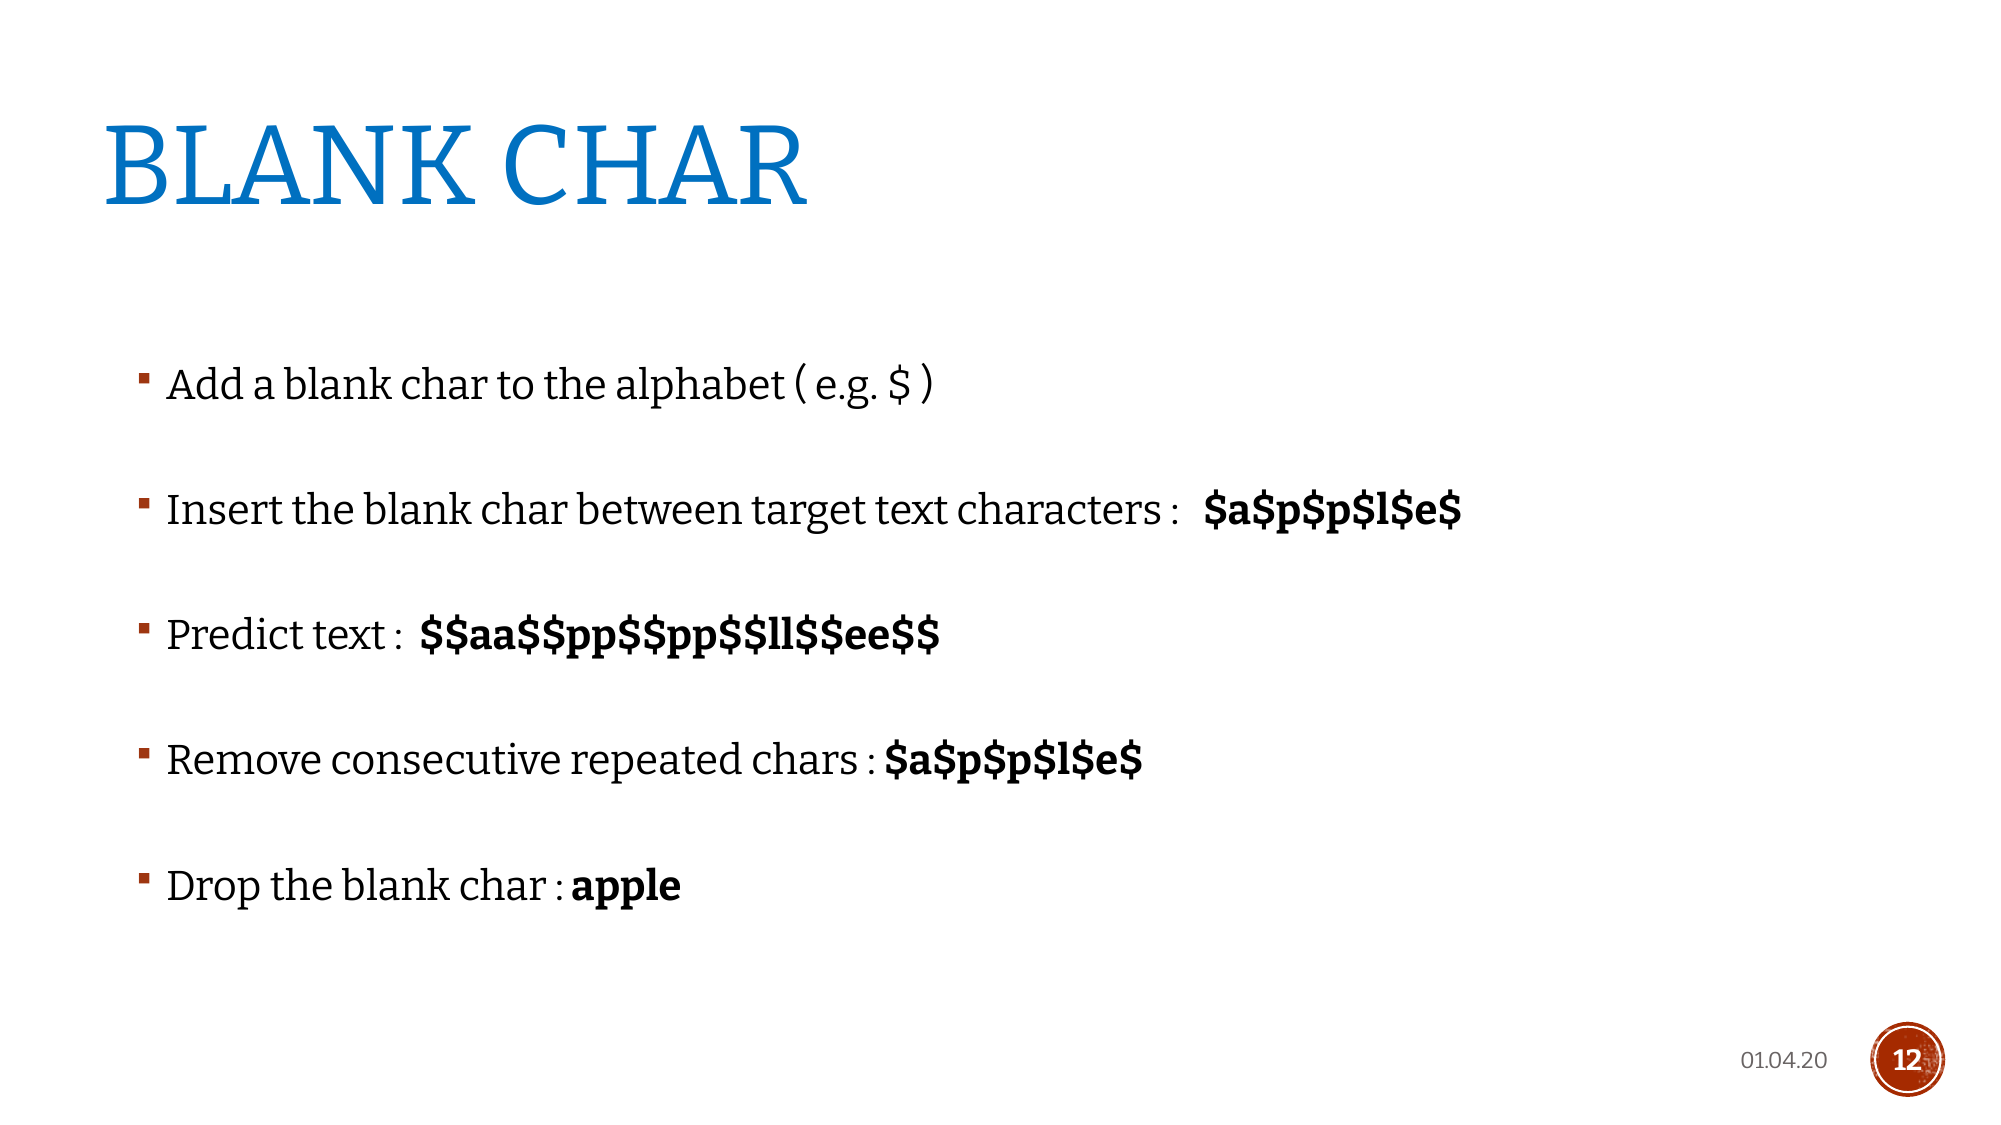

# Blank char
Add a blank char to the alphabet ( e.g. $ )
Insert the blank char between target text characters :   $a$p$p$l$e$
Predict text :  $$aa$$pp$$pp$$ll$$ee$$
Remove consecutive repeated chars : $a$p$p$l$e$
Drop the blank char : apple

01.04.20
12